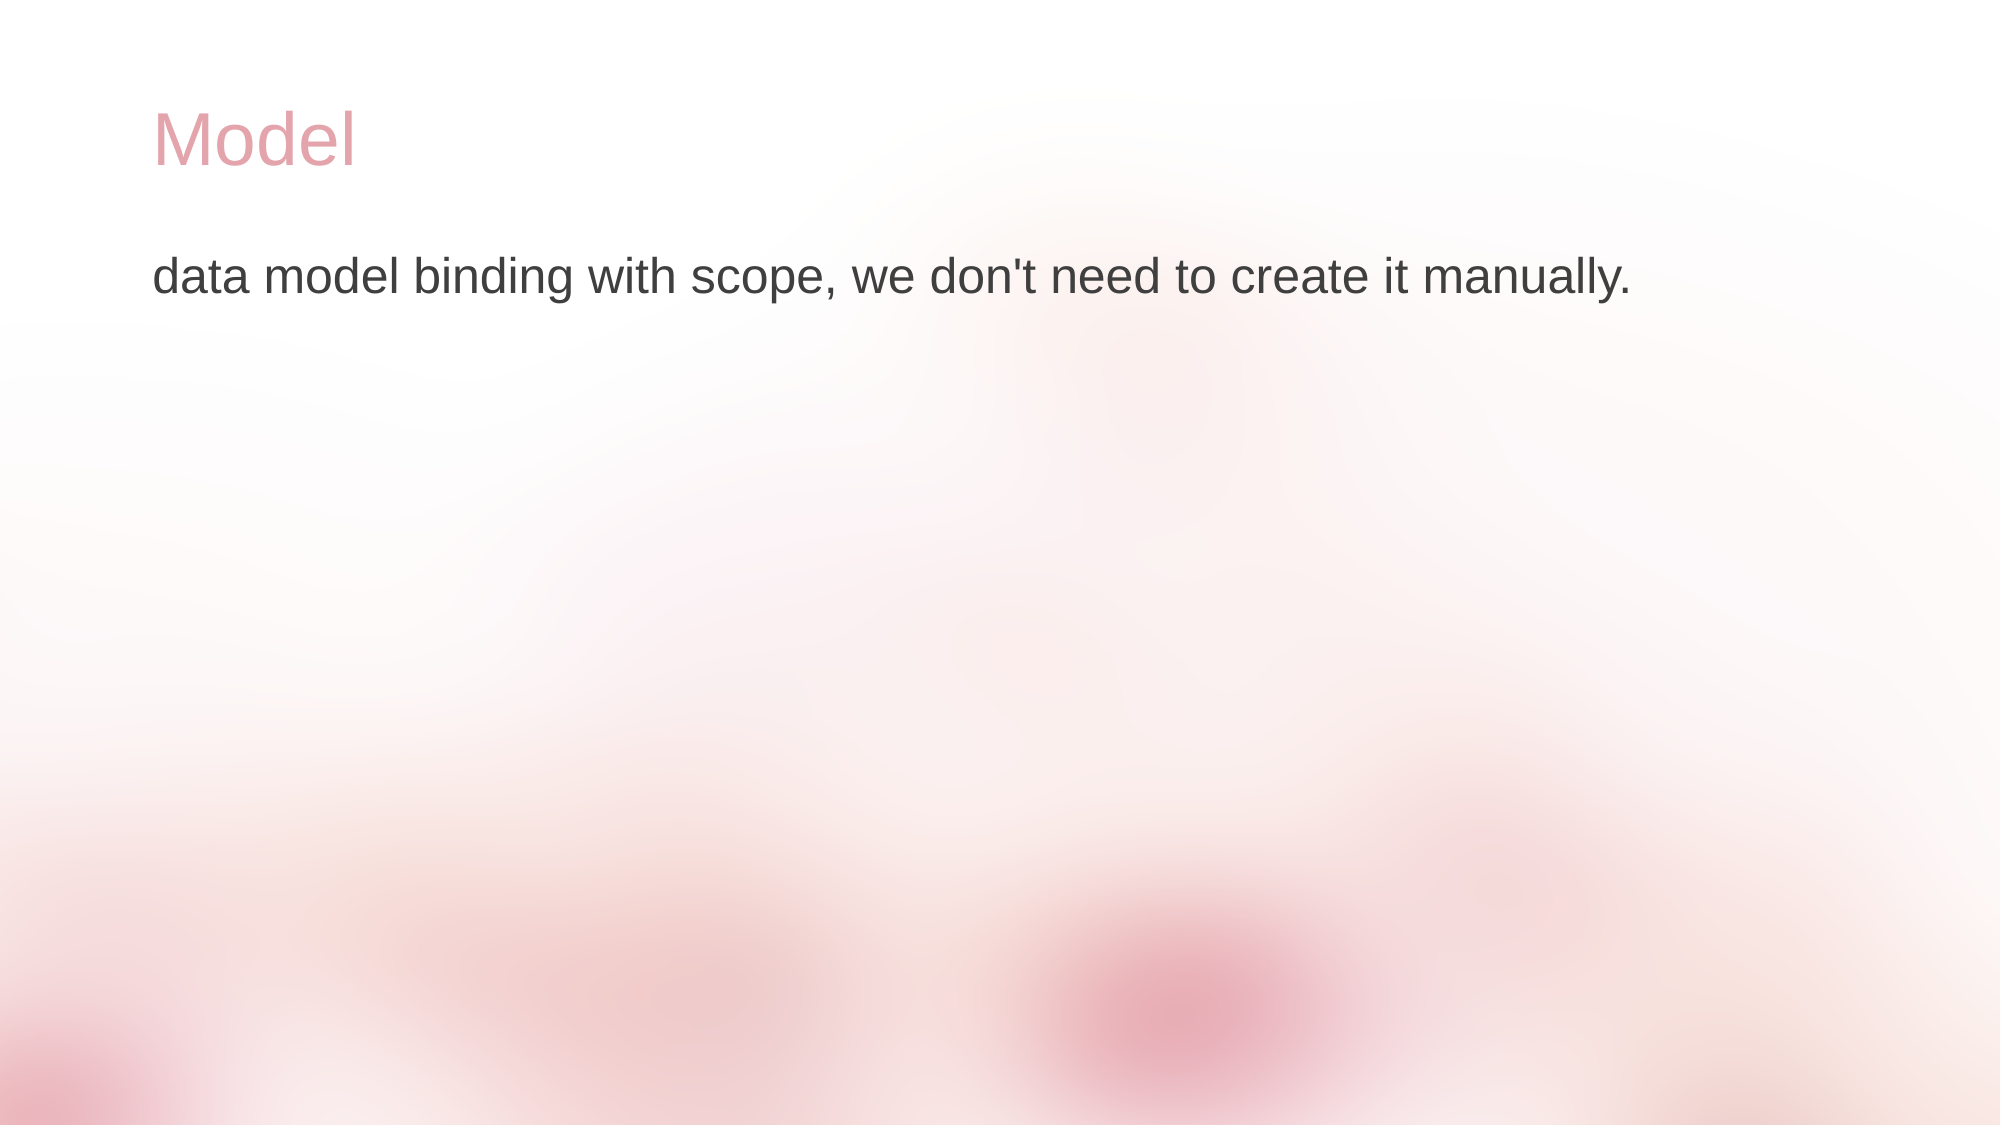

# Model
data model binding with scope, we don't need to create it manually.